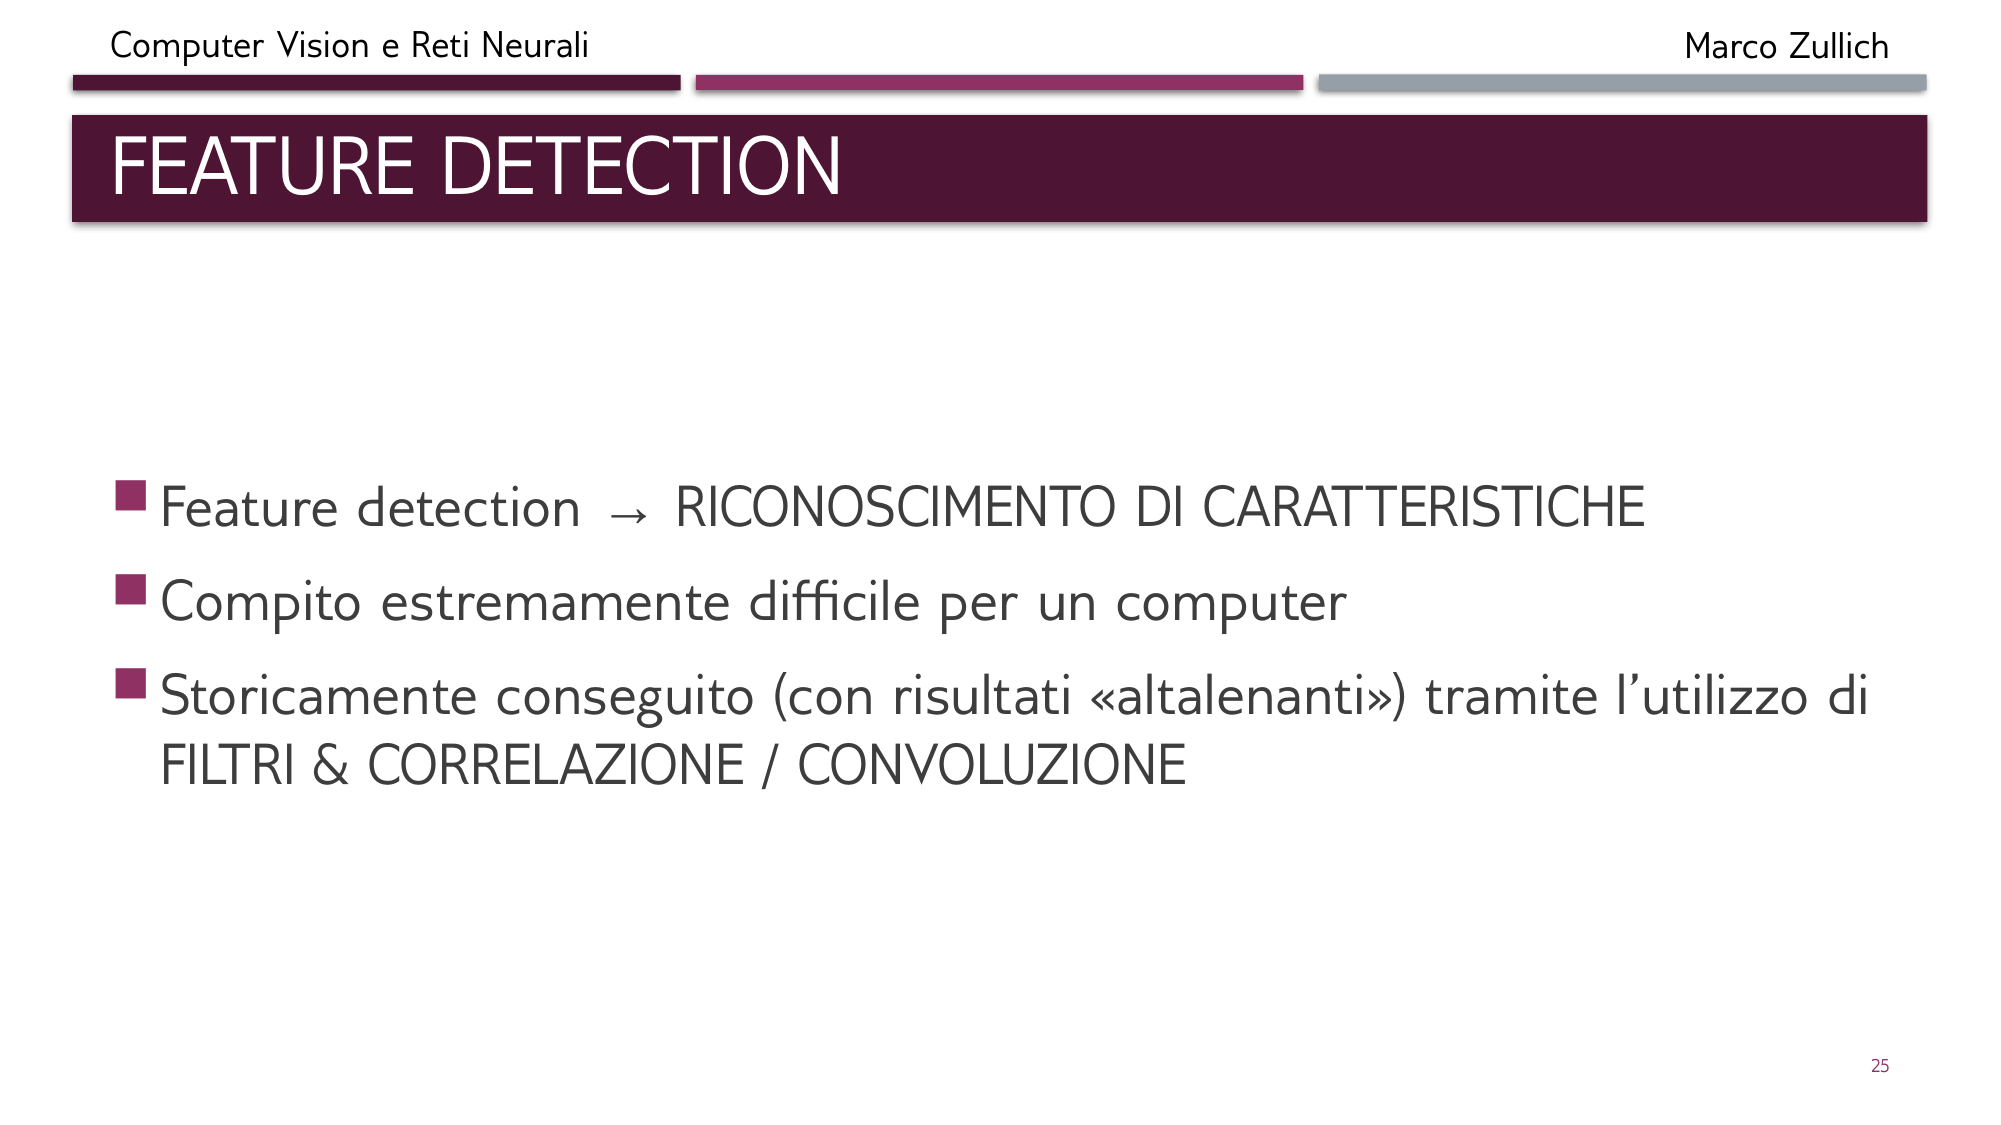

# Feature detection
Feature detection → RICONOSCIMENTO DI CARATTERISTICHE
Compito estremamente difficile per un computer
Storicamente conseguito (con risultati «altalenanti») tramite l’utilizzo di FILTRI & CORRELAZIONE / CONVOLUZIONE
25